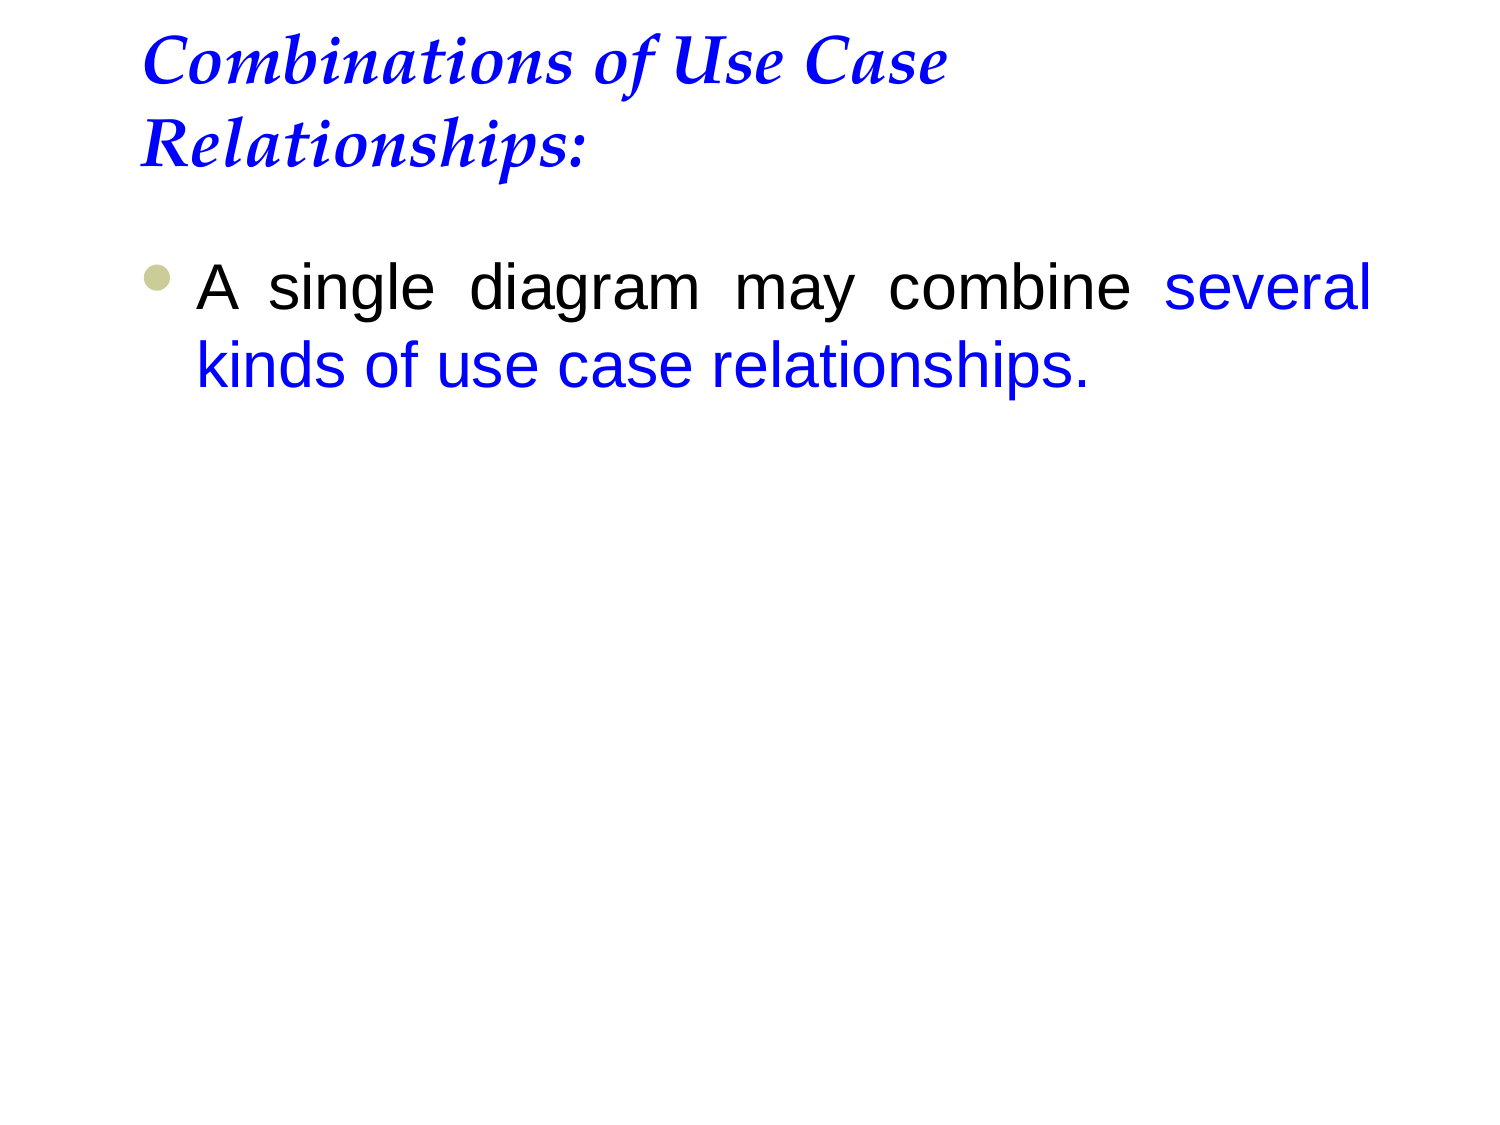

# Combinations of Use Case Relationships:
A single diagram may combine several kinds of use case relationships.